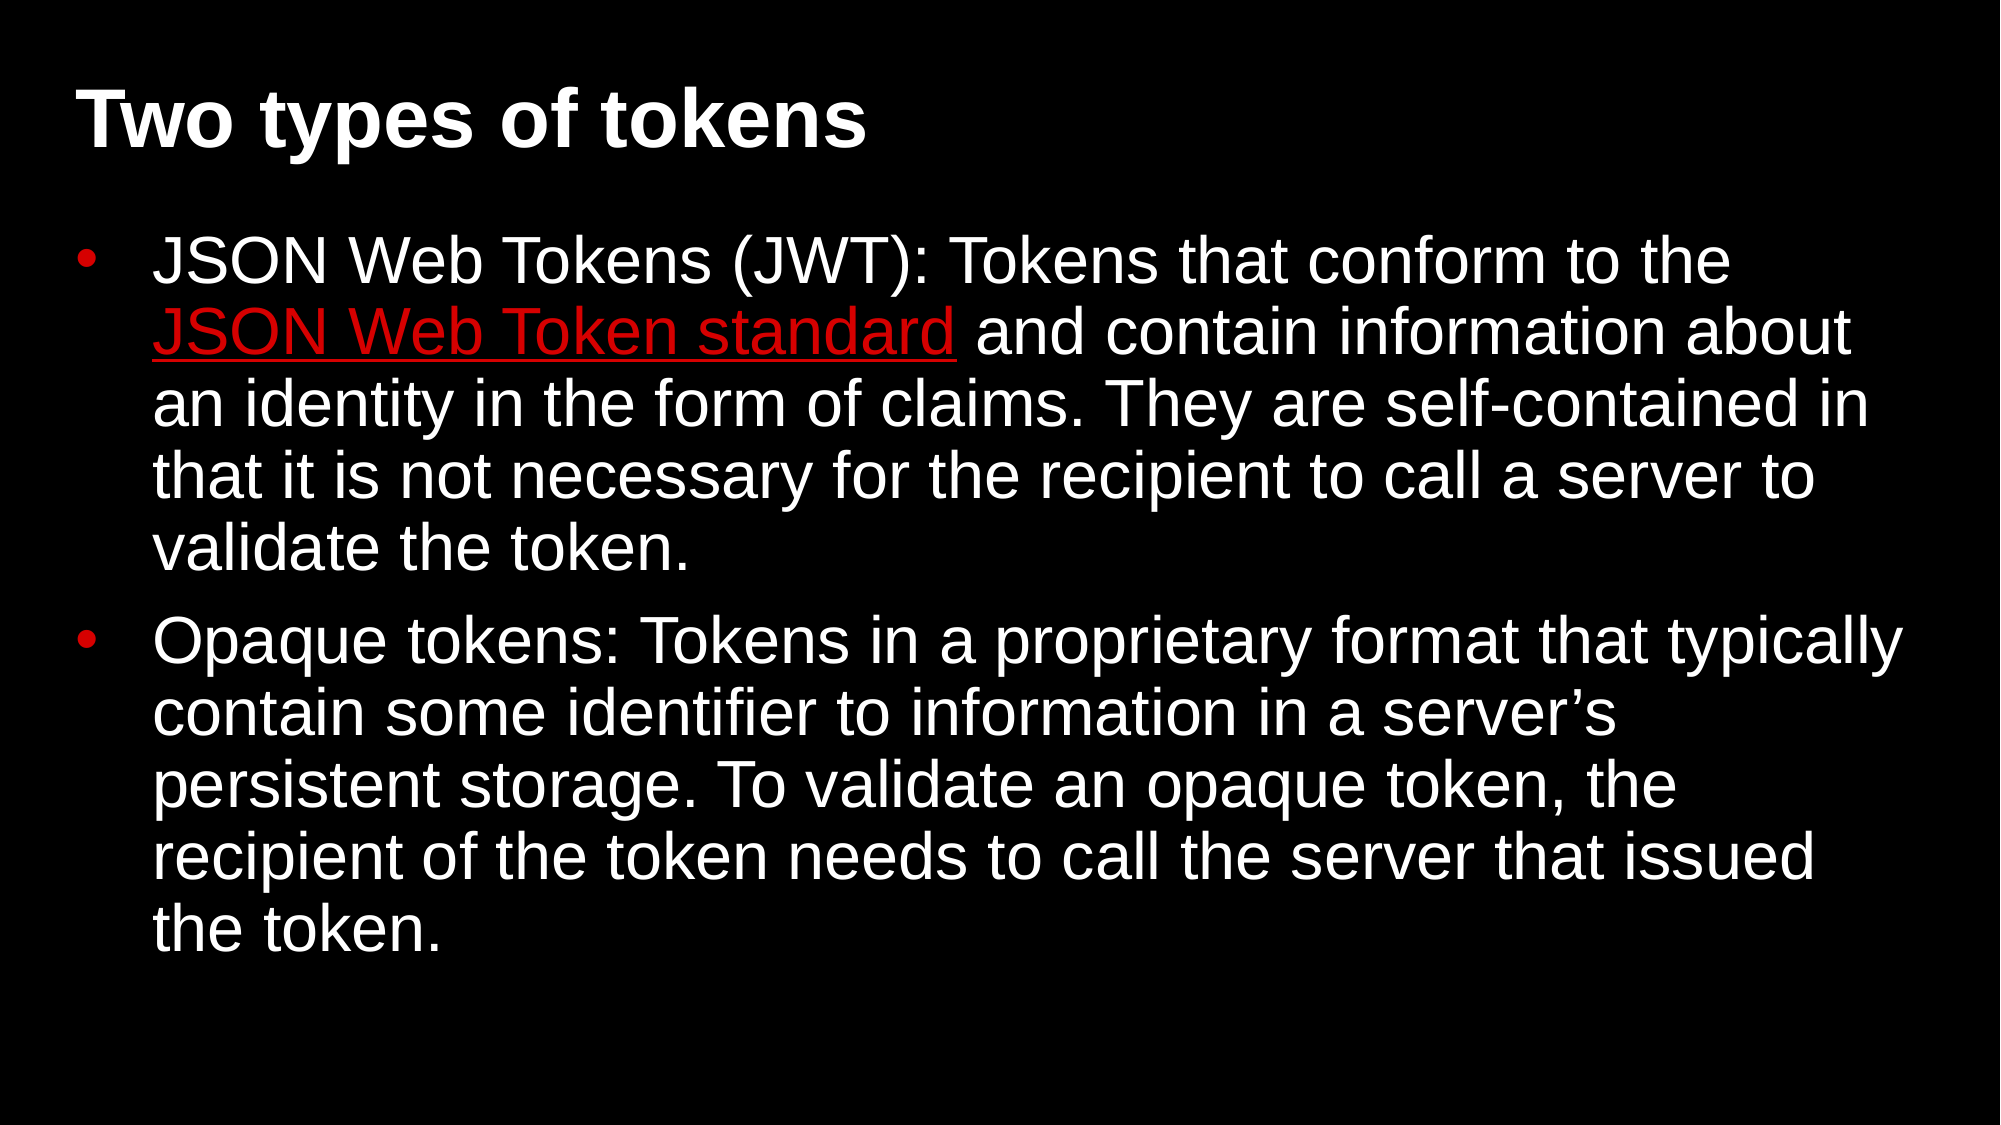

# Two types of tokens
JSON Web Tokens (JWT): Tokens that conform to the JSON Web Token standard and contain information about an identity in the form of claims. They are self-contained in that it is not necessary for the recipient to call a server to validate the token.
Opaque tokens: Tokens in a proprietary format that typically contain some identifier to information in a server’s persistent storage. To validate an opaque token, the recipient of the token needs to call the server that issued the token.